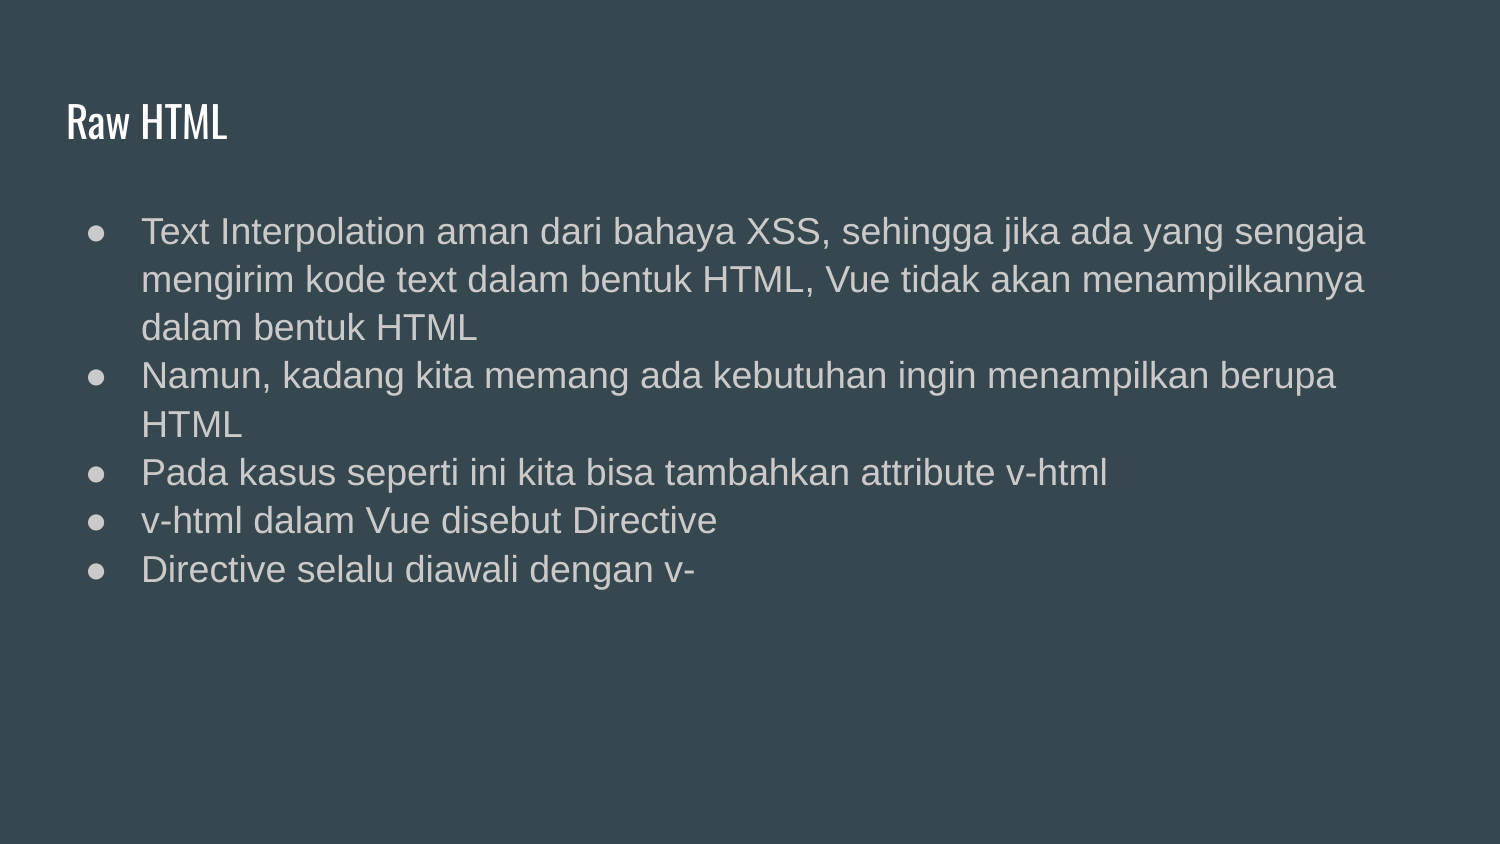

# Raw HTML
Text Interpolation aman dari bahaya XSS, sehingga jika ada yang sengaja mengirim kode text dalam bentuk HTML, Vue tidak akan menampilkannya dalam bentuk HTML
Namun, kadang kita memang ada kebutuhan ingin menampilkan berupa HTML
Pada kasus seperti ini kita bisa tambahkan attribute v-html
v-html dalam Vue disebut Directive
Directive selalu diawali dengan v-